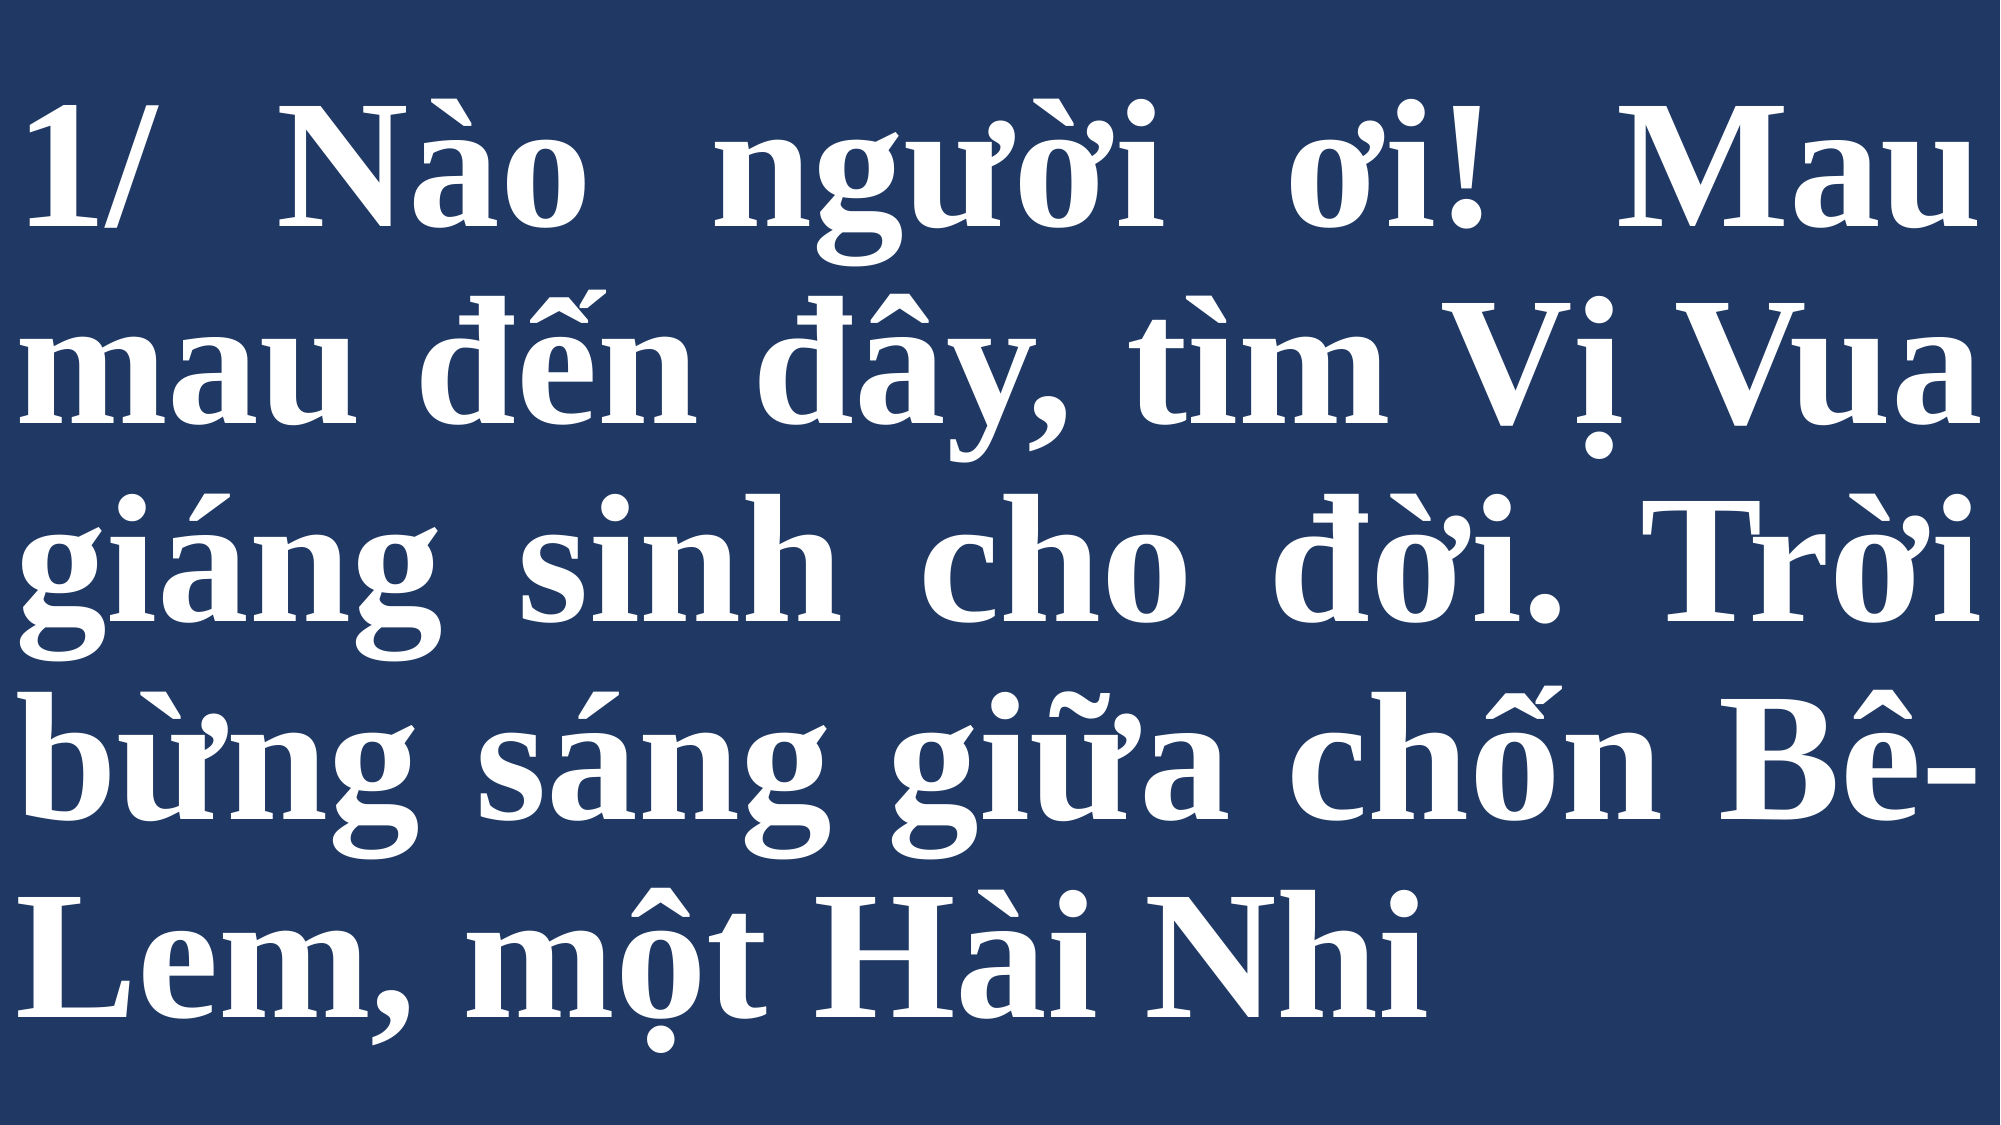

# 1/ Nào người ơi! Mau mau đến đây, tìm Vị Vua giáng sinh cho đời. Trời bừng sáng giữa chốn Bê-Lem, một Hài Nhi